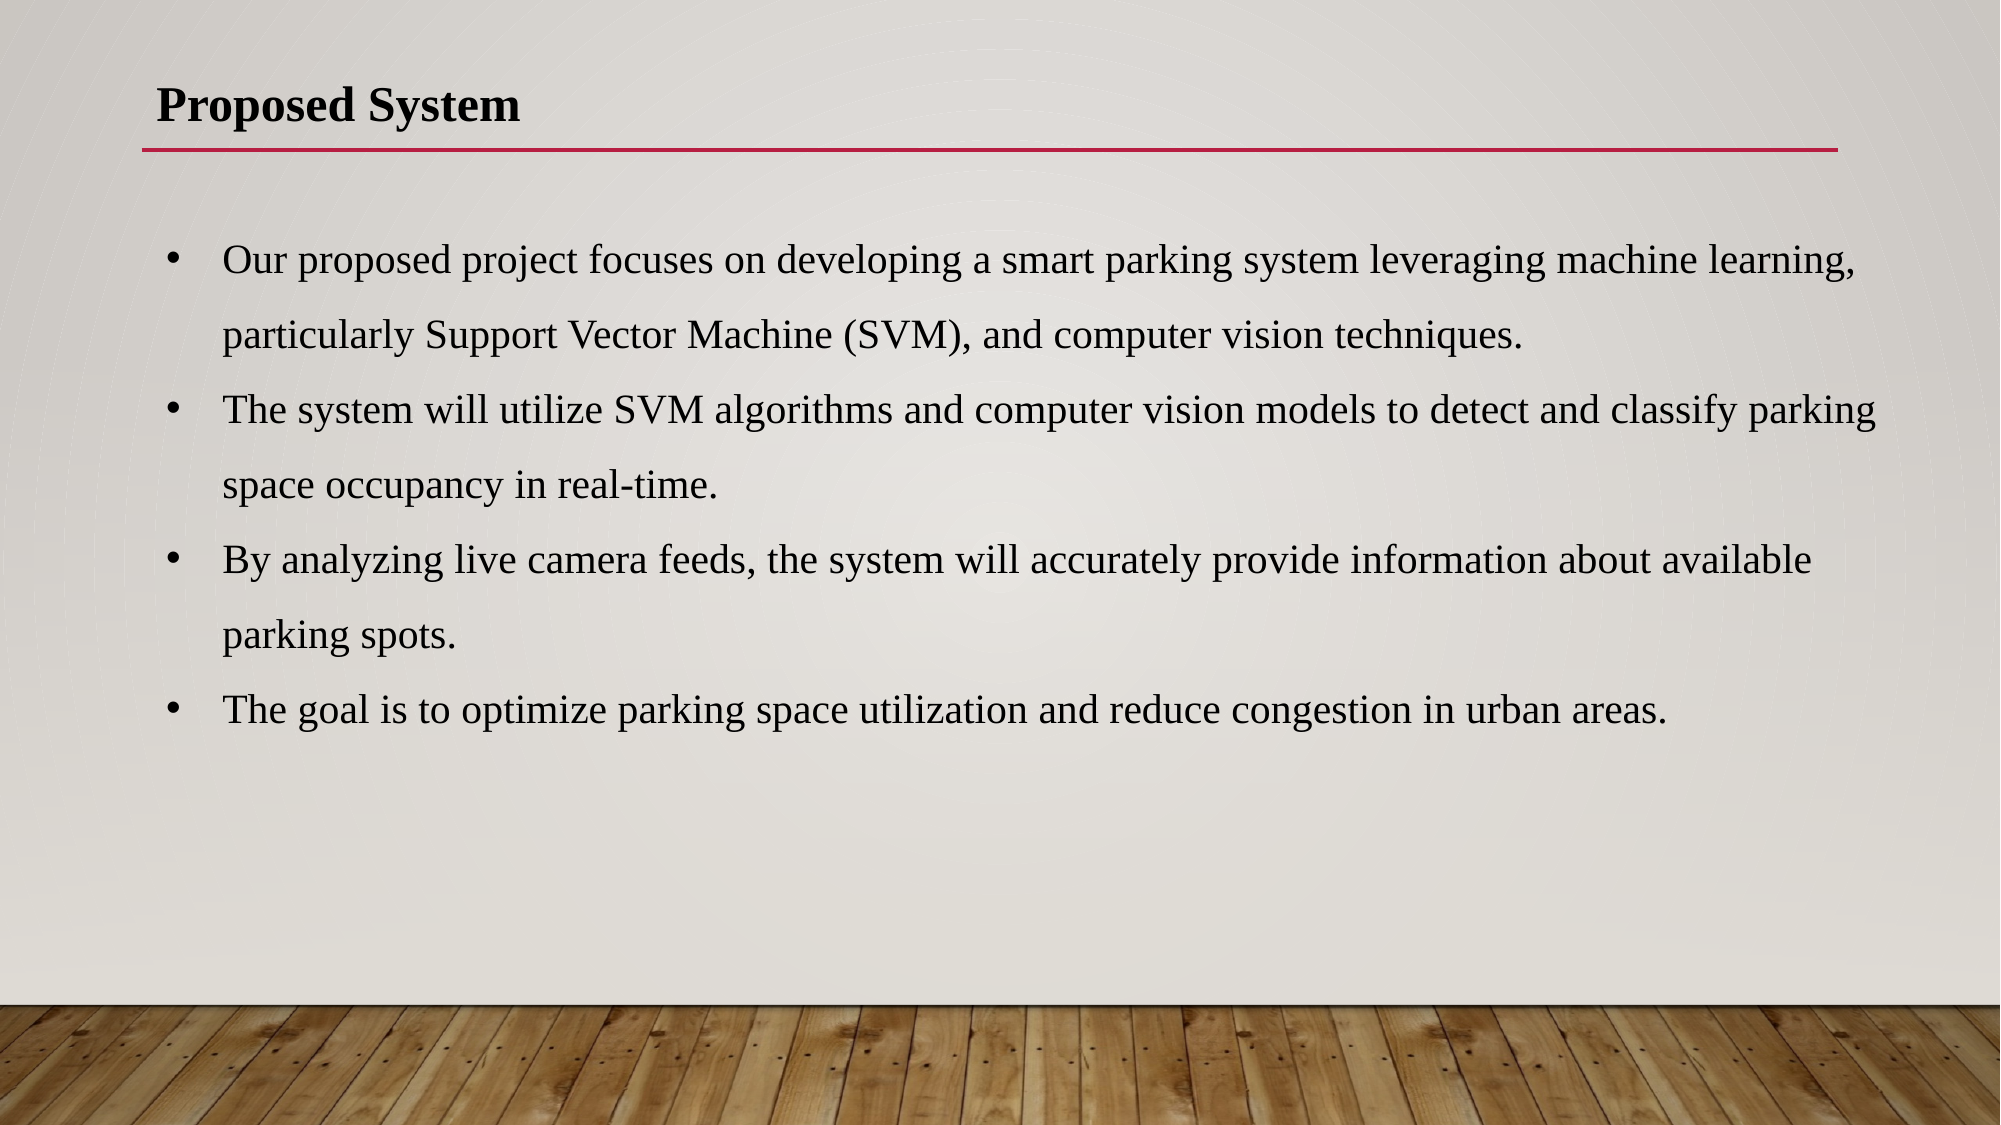

Proposed System

Our proposed project focuses on developing a smart parking system leveraging machine learning, particularly Support Vector Machine (SVM), and computer vision techniques.
The system will utilize SVM algorithms and computer vision models to detect and classify parking space occupancy in real-time.
By analyzing live camera feeds, the system will accurately provide information about available parking spots.
The goal is to optimize parking space utilization and reduce congestion in urban areas.